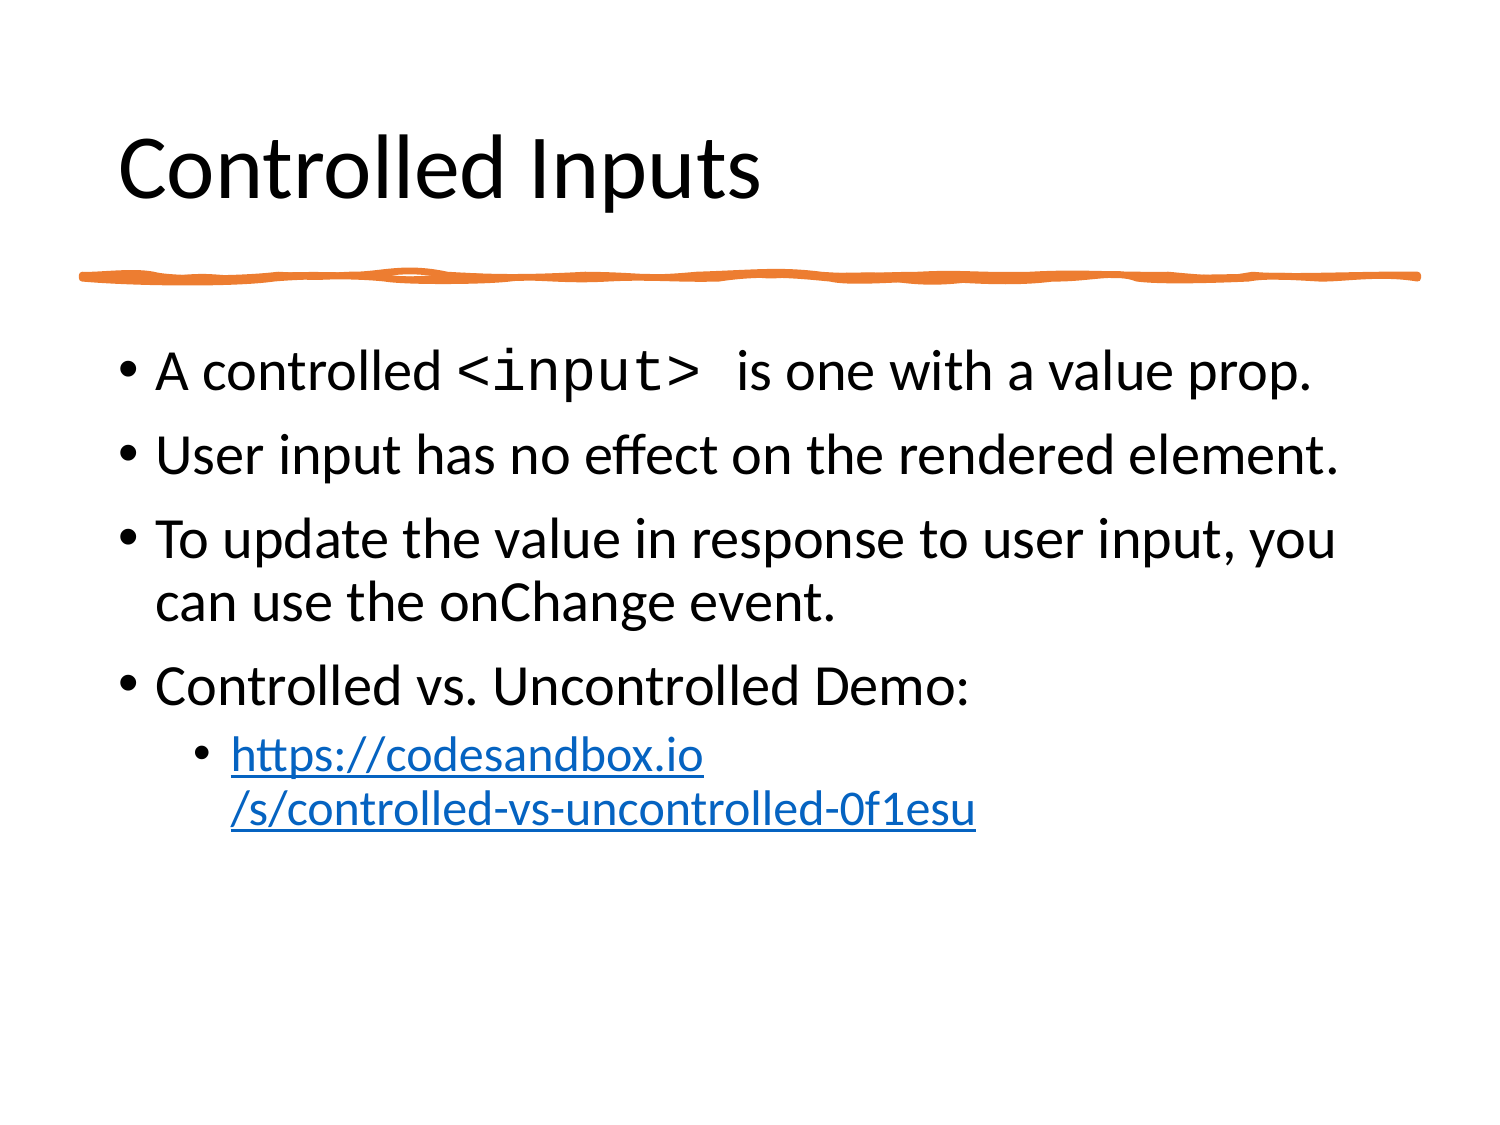

# Controlled Inputs
A controlled <input> is one with a value prop.
User input has no effect on the rendered element.
To update the value in response to user input, you can use the onChange event.
Controlled vs. Uncontrolled Demo:
https://codesandbox.io/s/controlled-vs-uncontrolled-0f1esu